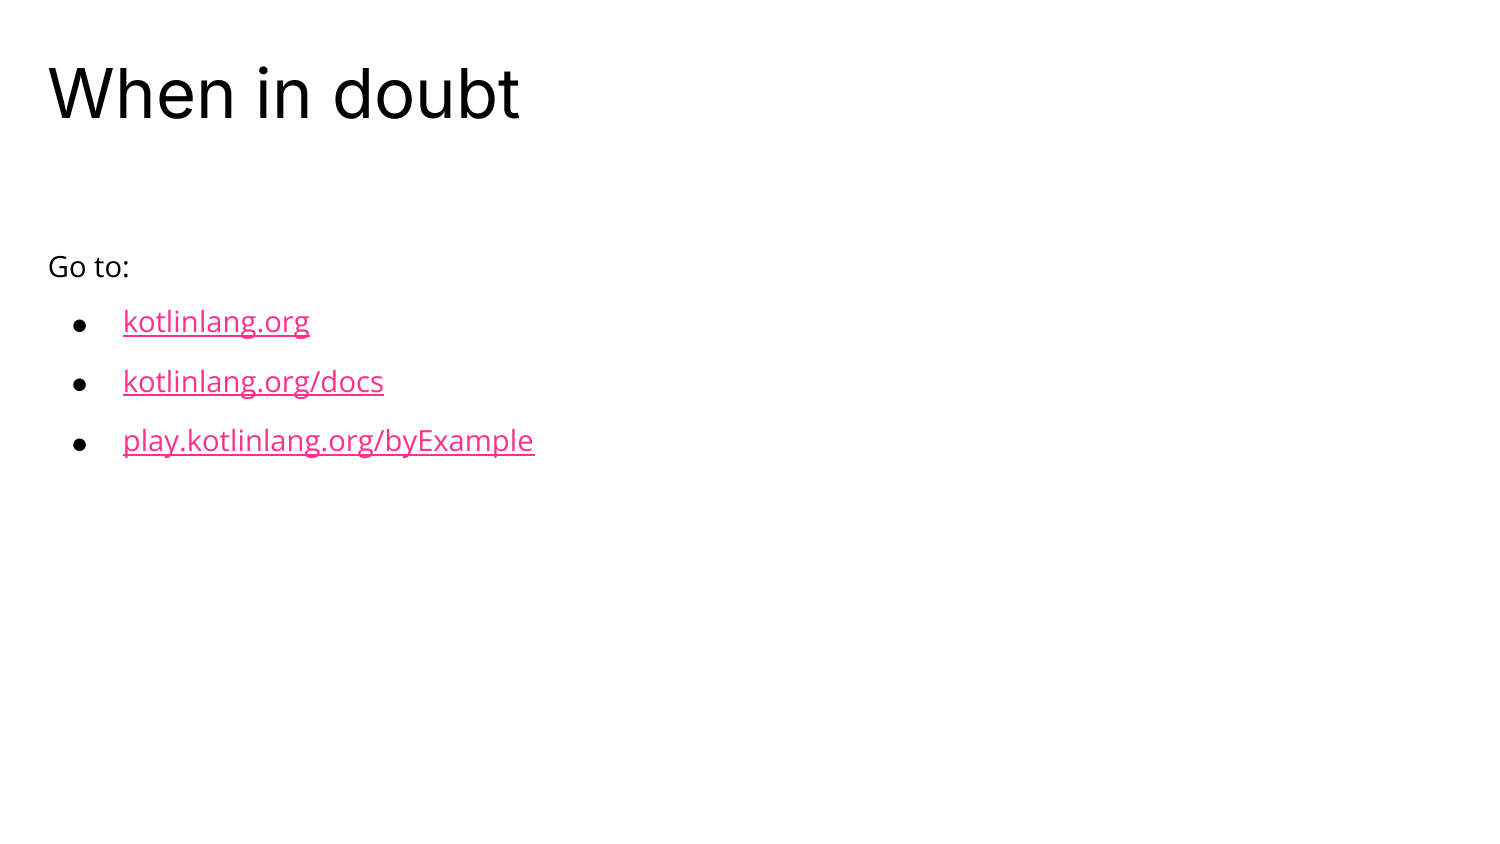

# When in doubt
Go to:
kotlinlang.org
kotlinlang.org/docs
play.kotlinlang.org/byExample